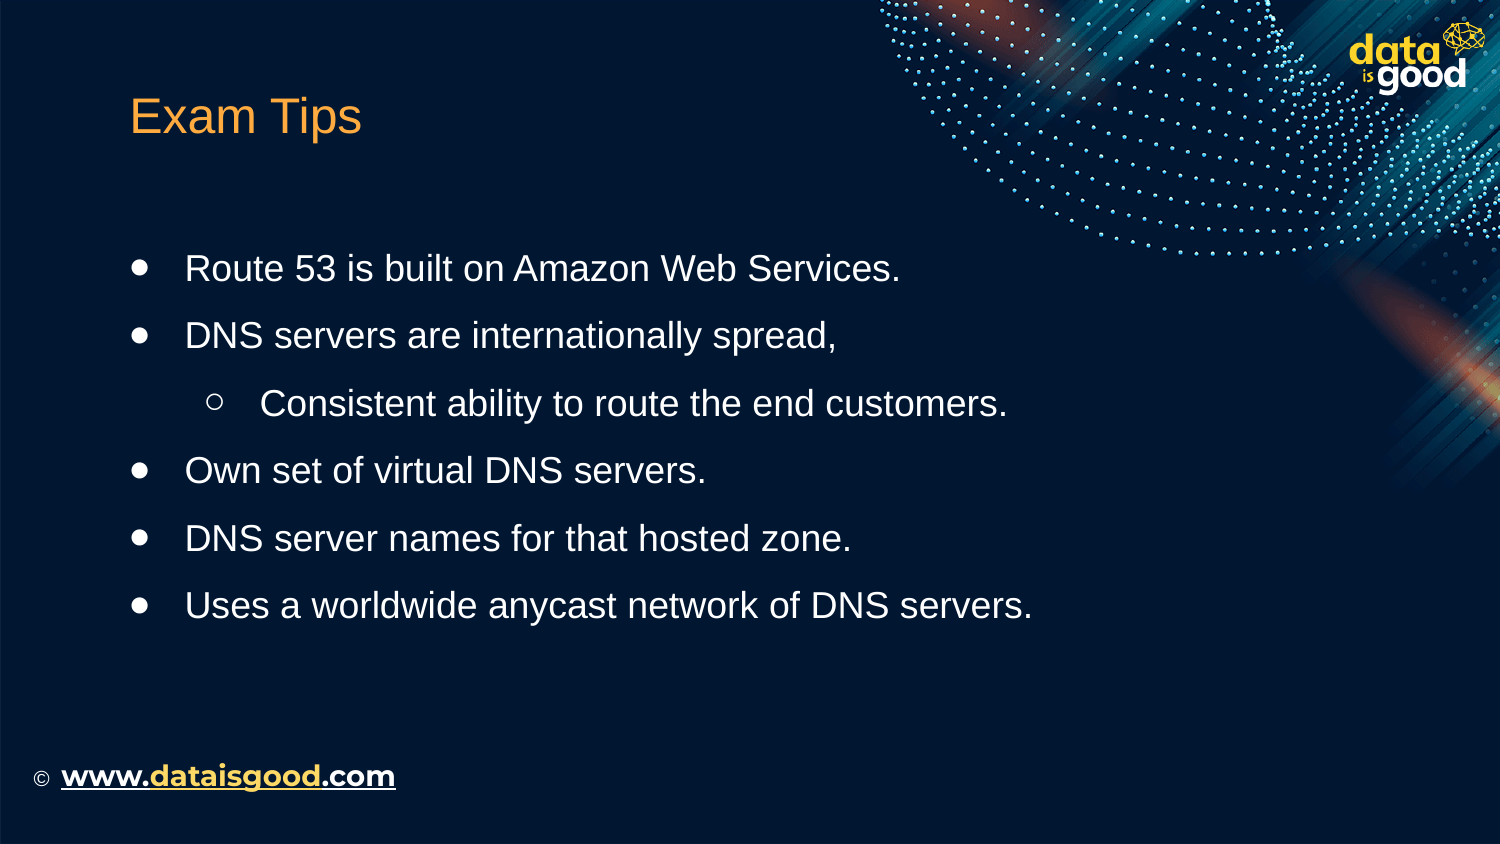

# Exam Tips
Route 53 is built on Amazon Web Services.
DNS servers are internationally spread,
Consistent ability to route the end customers.
Own set of virtual DNS servers.
DNS server names for that hosted zone.
Uses a worldwide anycast network of DNS servers.